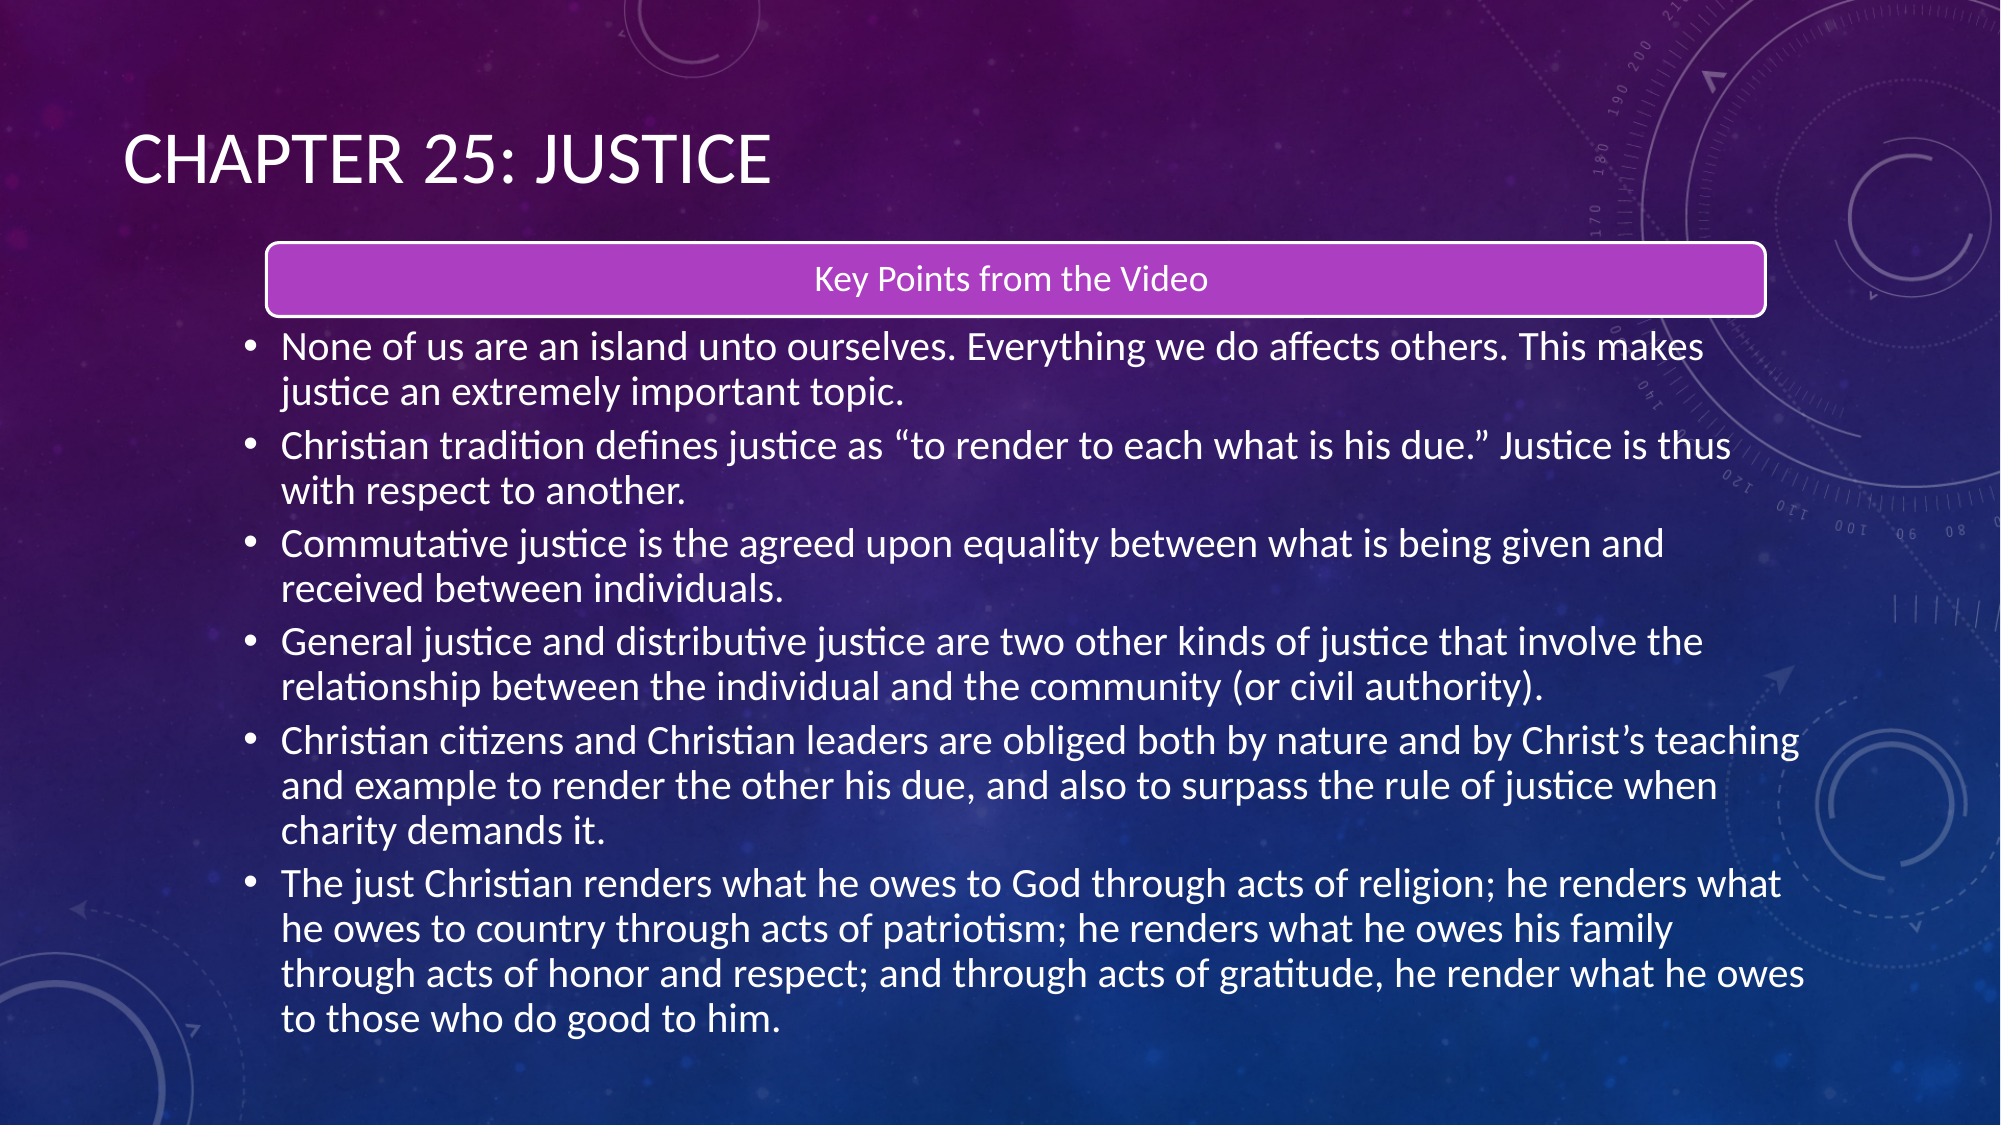

# Chapter 25: Justice

Key Points from the Video
None of us are an island unto ourselves. Everything we do affects others. This makes justice an extremely important topic.
Christian tradition defines justice as “to render to each what is his due.” Justice is thus with respect to another.
Commutative justice is the agreed upon equality between what is being given and received between individuals.
General justice and distributive justice are two other kinds of justice that involve the relationship between the individual and the community (or civil authority).
Christian citizens and Christian leaders are obliged both by nature and by Christ’s teaching and example to render the other his due, and also to surpass the rule of justice when charity demands it.
The just Christian renders what he owes to God through acts of religion; he renders what he owes to country through acts of patriotism; he renders what he owes his family through acts of honor and respect; and through acts of gratitude, he render what he owes to those who do good to him.